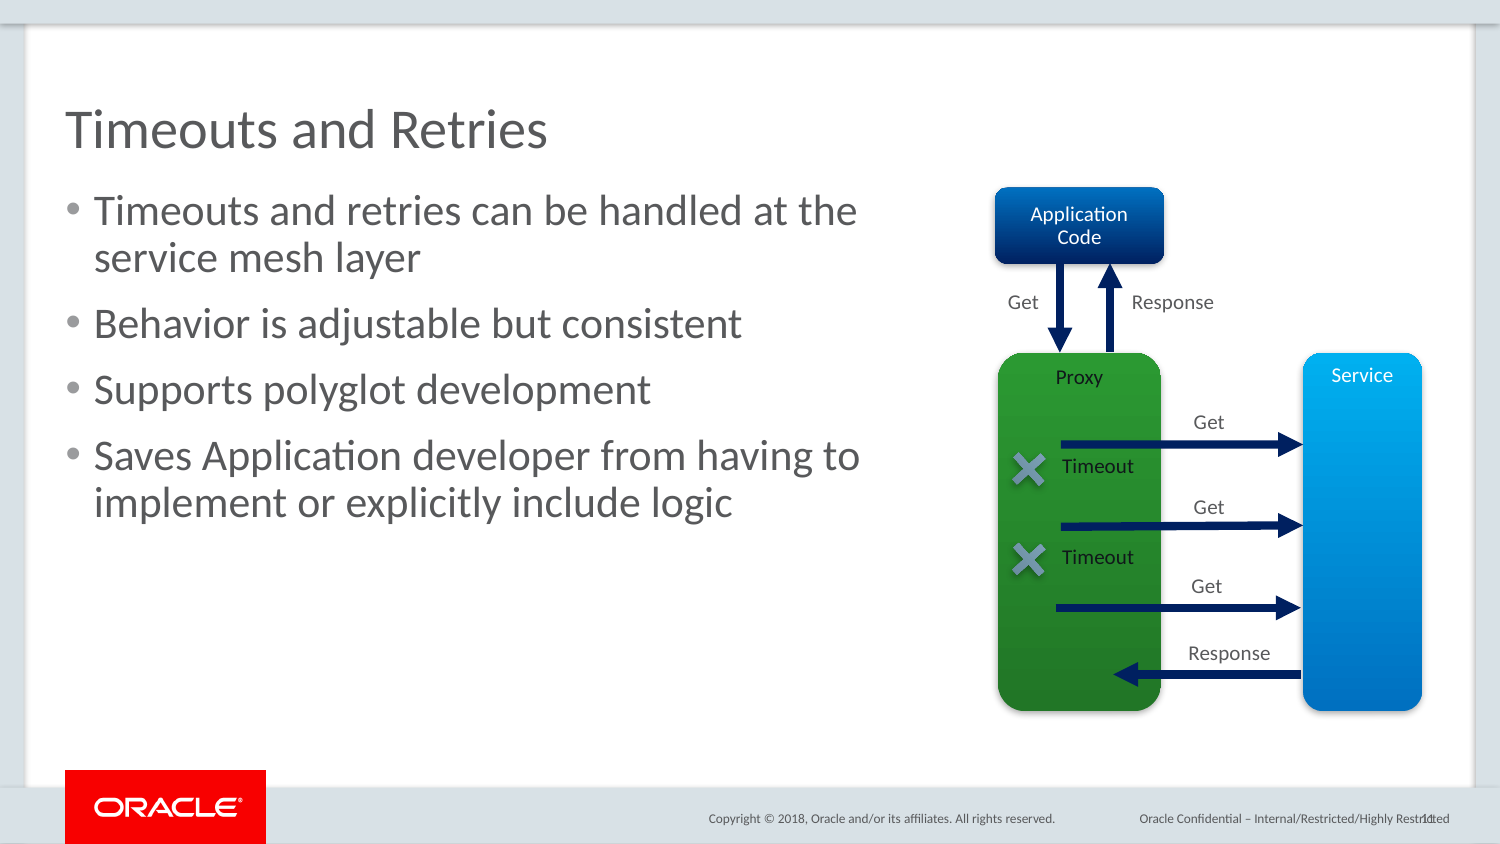

# Timeouts and Retries
Timeouts and retries can be handled at the service mesh layer
Behavior is adjustable but consistent
Supports polyglot development
Saves Application developer from having to implement or explicitly include logic

Application Code
Get
Response
Proxy
Service
Get

Timeout
Get

Timeout
Get
Response
Oracle Confidential – Internal/Restricted/Highly Restricted
11